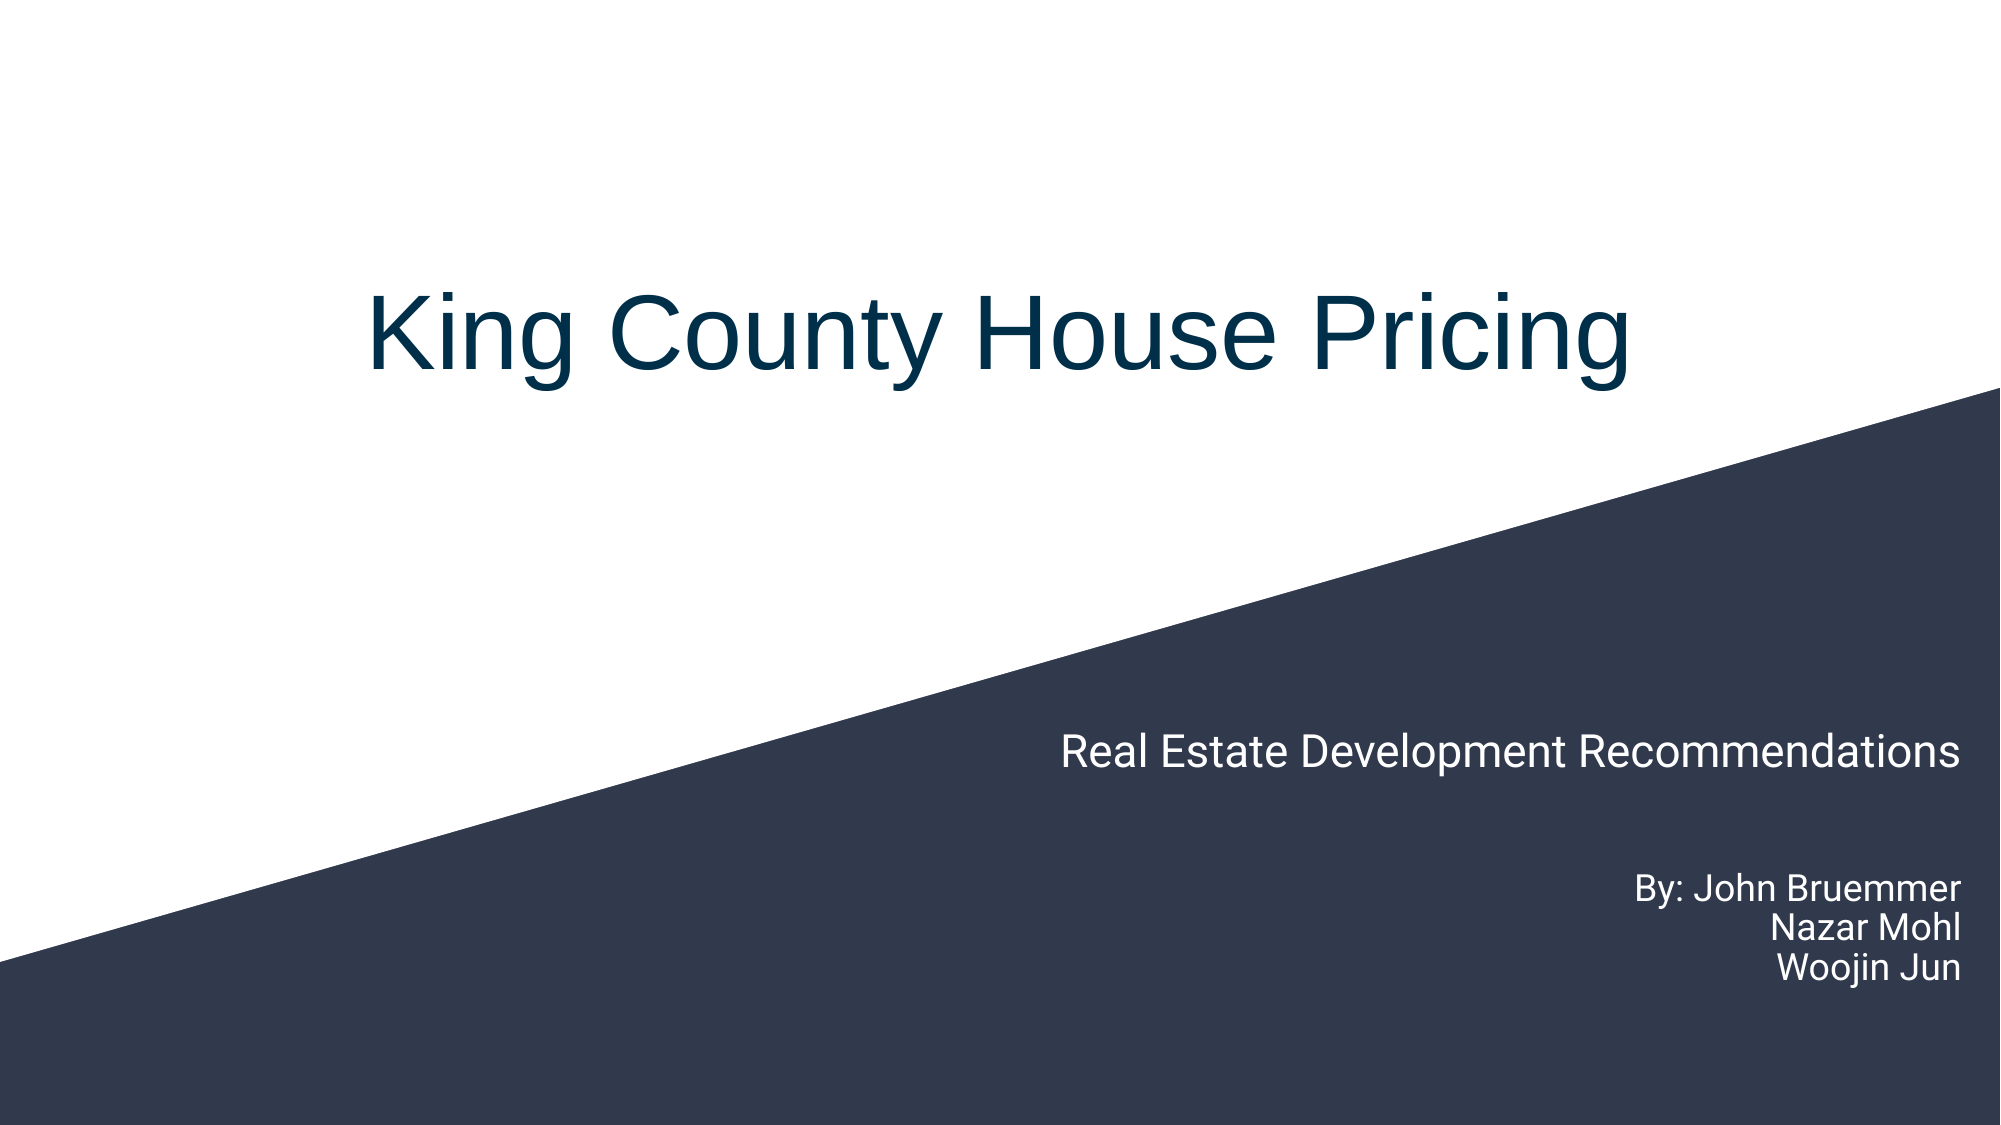

# King County House Pricing
Real Estate Development Recommendations

By: John Bruemmer
Nazar Mohl
Woojin Jun